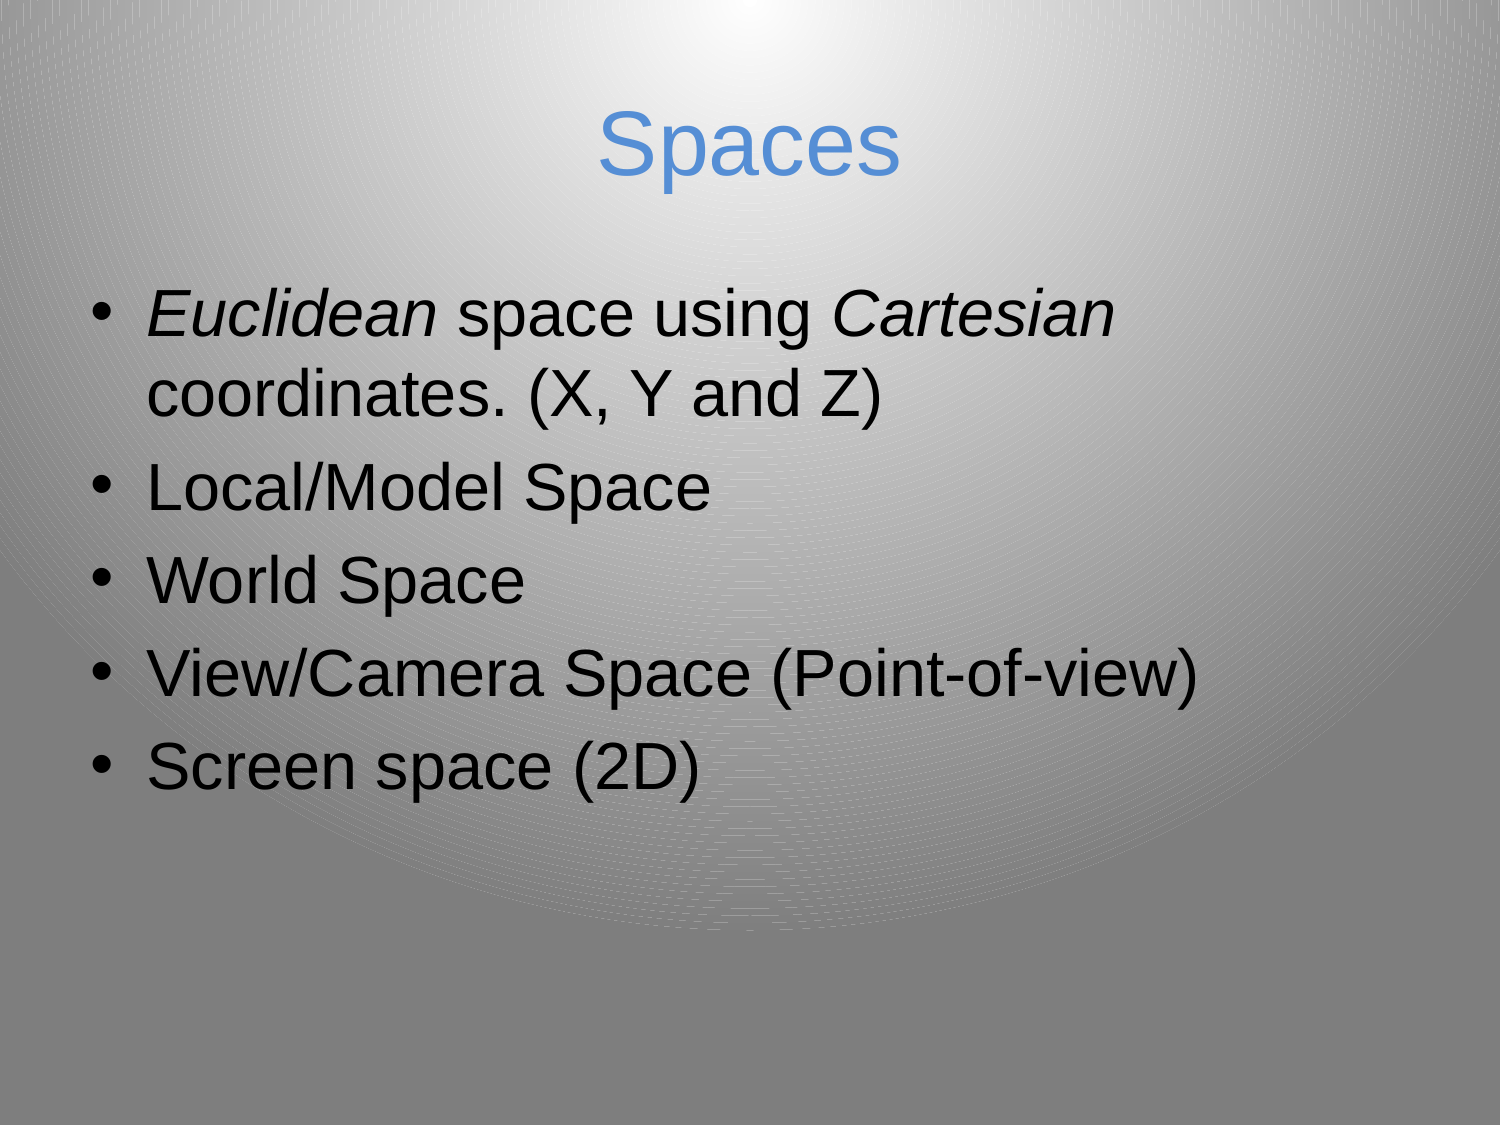

# Spaces
Euclidean space using Cartesian coordinates. (X, Y and Z)
Local/Model Space
World Space
View/Camera Space (Point-of-view)
Screen space (2D)